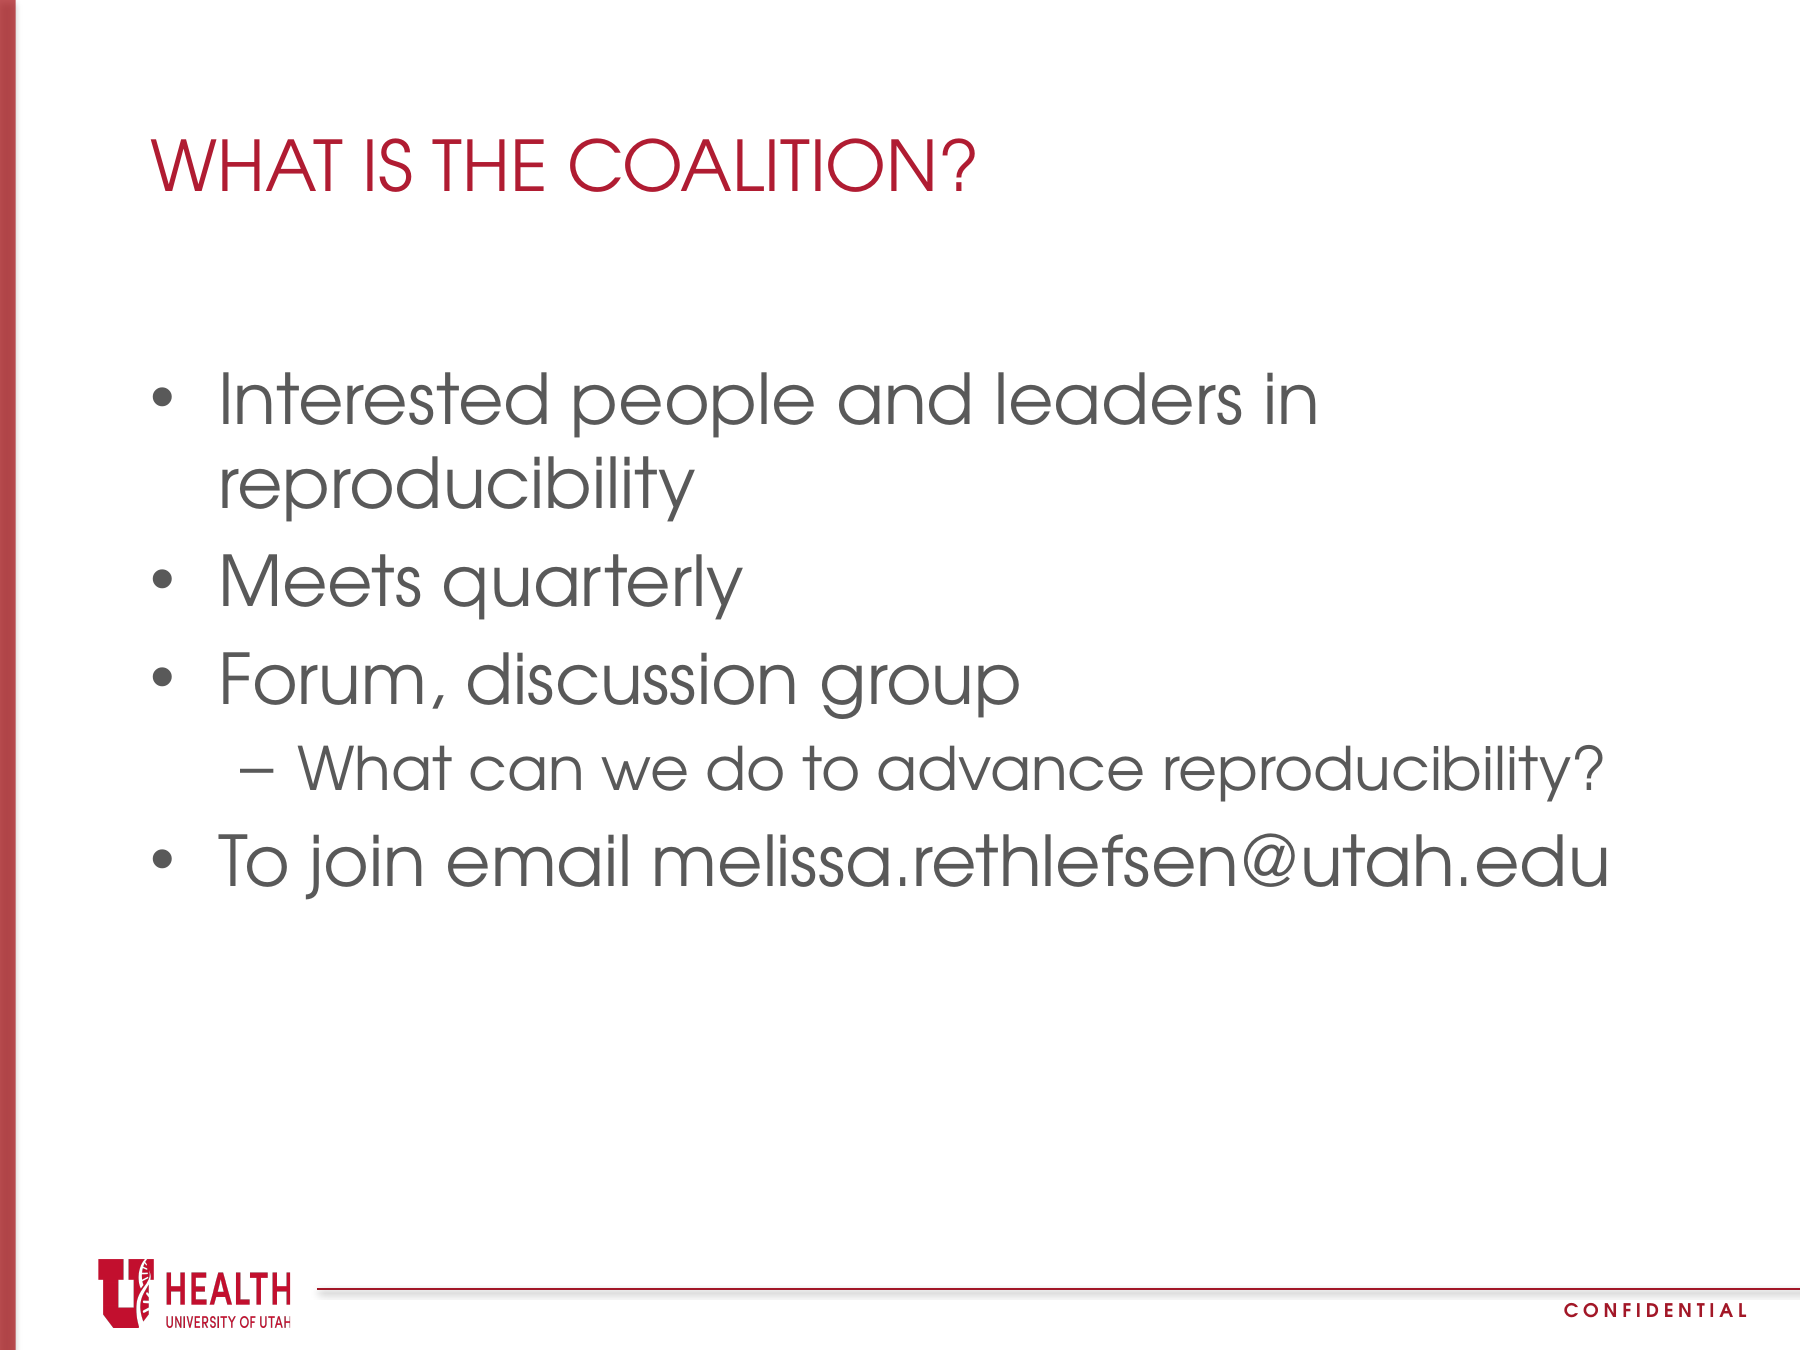

# What is the Coalition?
Interested people and leaders in reproducibility
Meets quarterly
Forum, discussion group
What can we do to advance reproducibility?
To join email melissa.rethlefsen@utah.edu